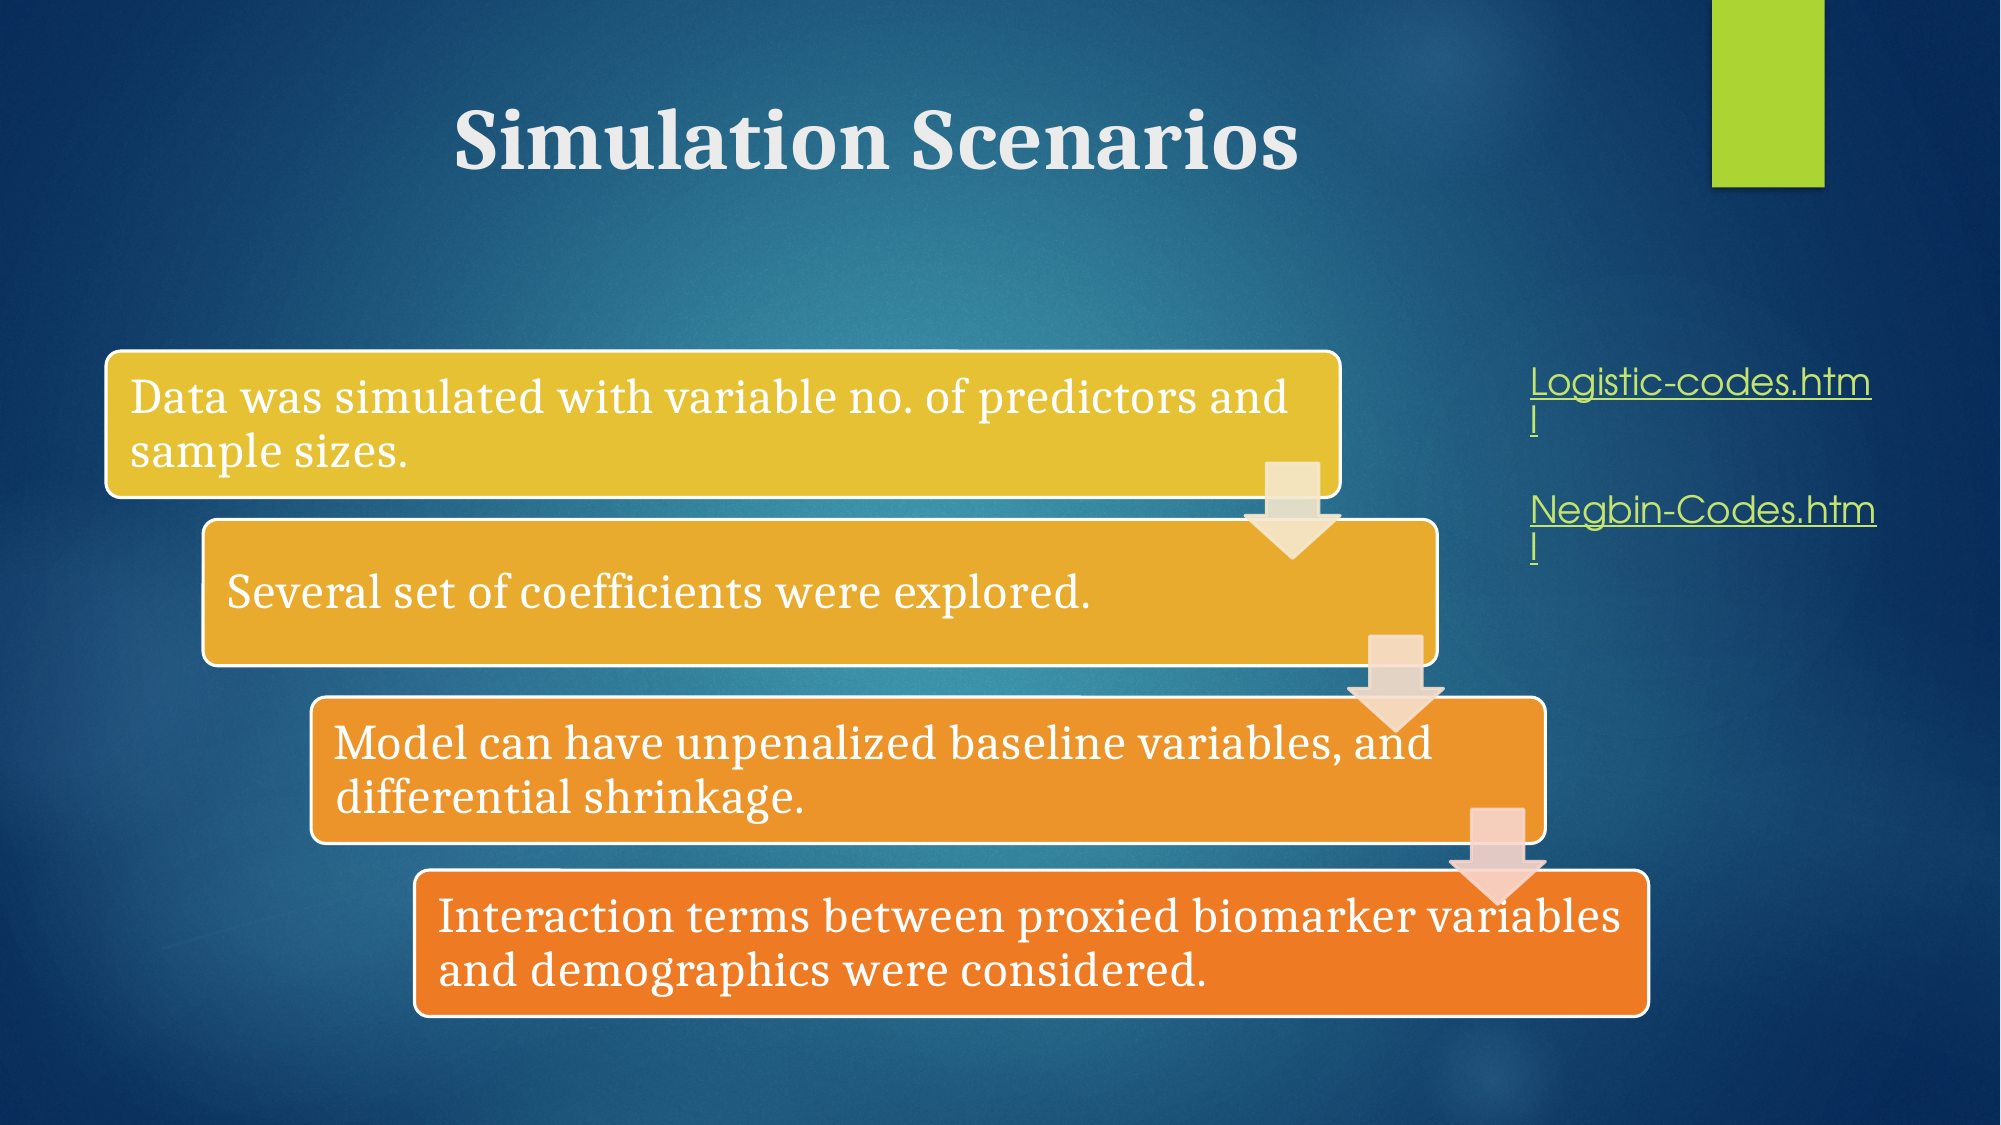

# Simulation Scenarios
Data was simulated with variable no. of predictors and sample sizes.
Several set of coefficients were explored.
Model can have unpenalized baseline variables, and differential shrinkage.
Interaction terms between proxied biomarker variables and demographics were considered.

Logistic-codes.html

Negbin-Codes.html